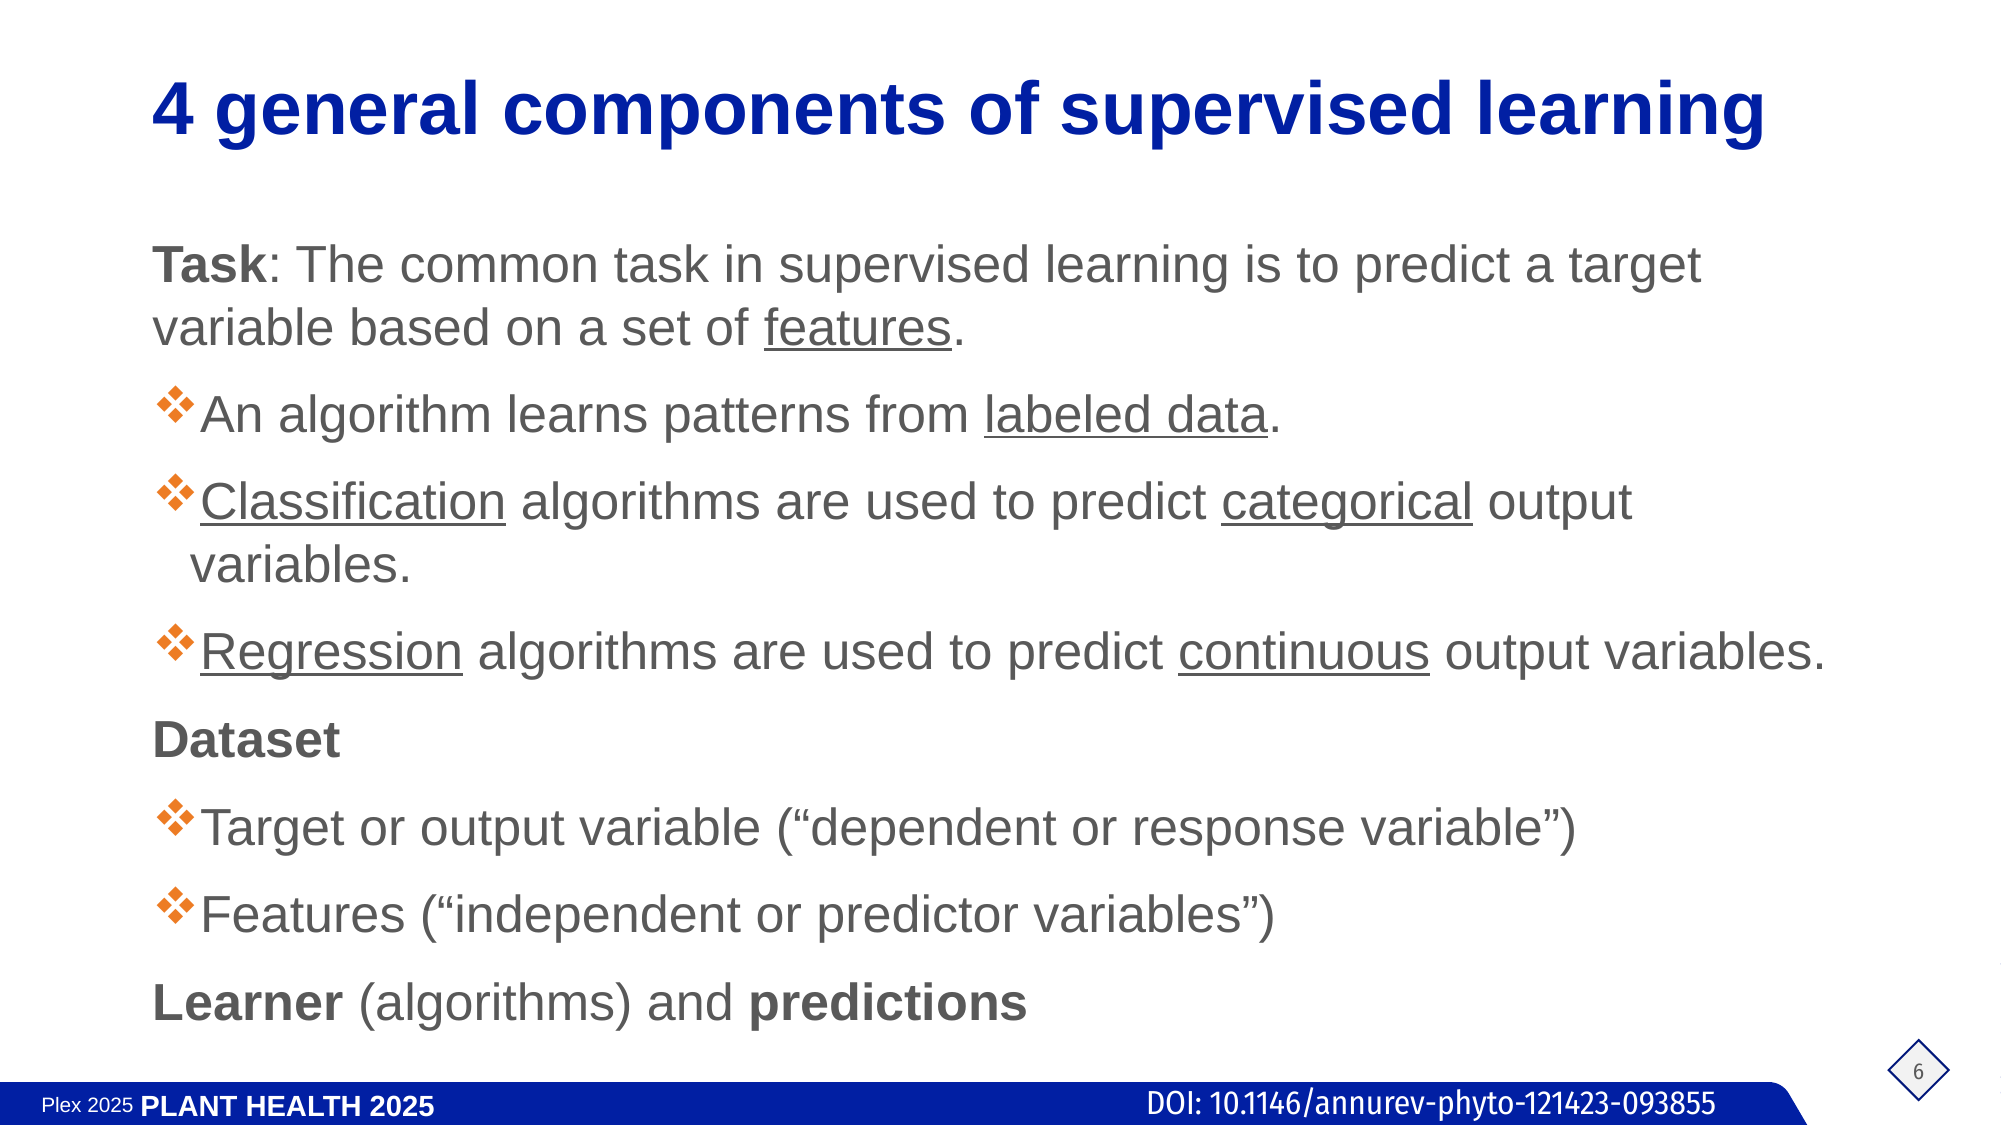

# 4 general components of supervised learning
Task: The common task in supervised learning is to predict a target variable based on a set of features.
An algorithm learns patterns from labeled data.
Classification algorithms are used to predict categorical output variables.
Regression algorithms are used to predict continuous output variables.
Dataset
Target or output variable (“dependent or response variable”)
Features (“independent or predictor variables”)
Learner (algorithms) and predictions

6
DOI: 10.1146/annurev-phyto-121423-093855
PLANT HEALTH 2025
Plex 2025